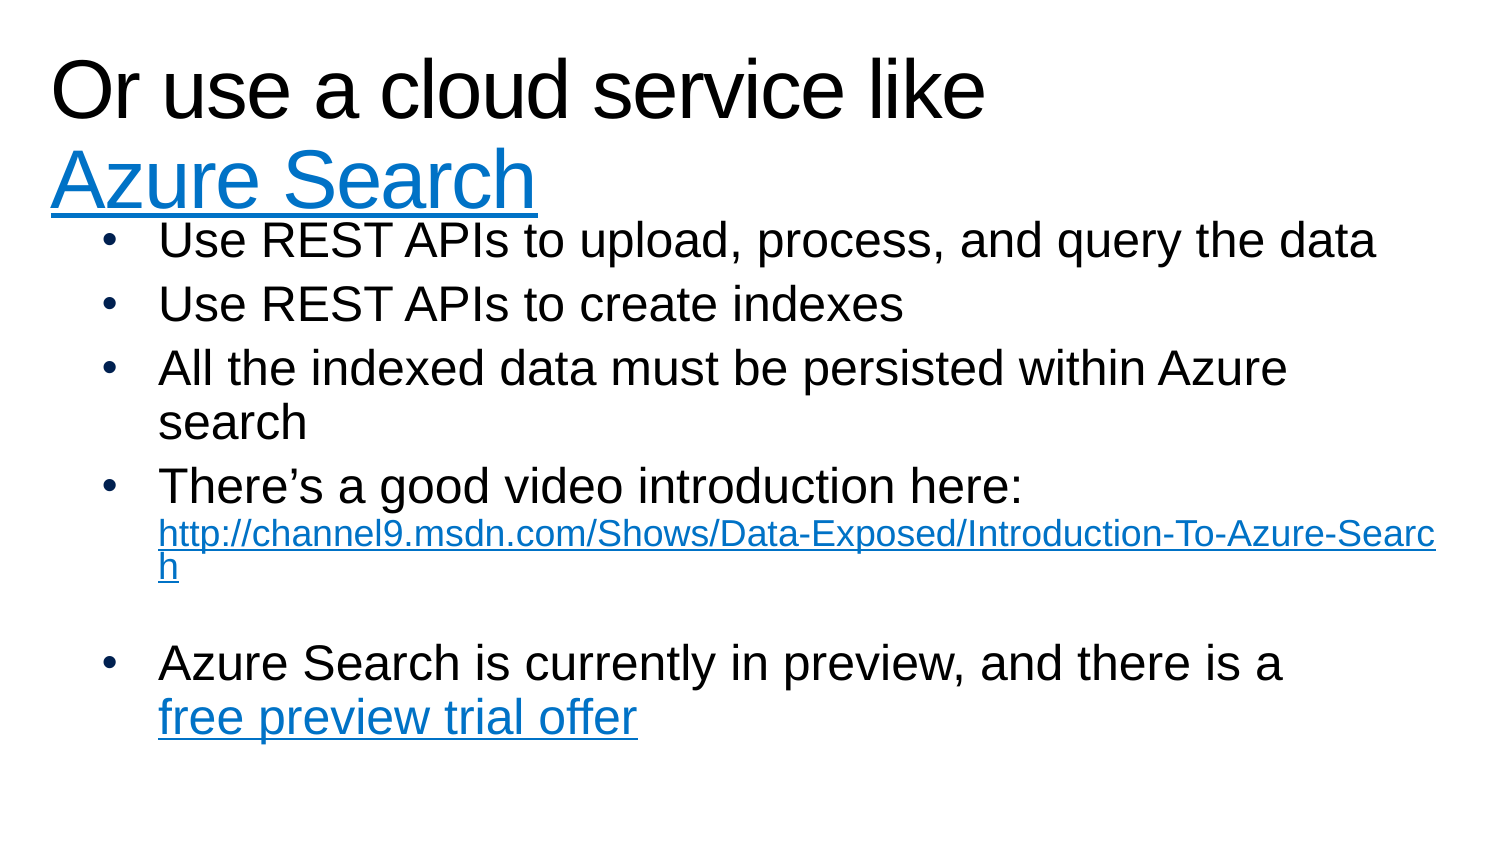

# Or use a cloud service like Azure Search
Use REST APIs to upload, process, and query the data
Use REST APIs to create indexes
All the indexed data must be persisted within Azure search
There’s a good video introduction here: http://channel9.msdn.com/Shows/Data-Exposed/Introduction-To-Azure-Search
Azure Search is currently in preview, and there is a free preview trial offer